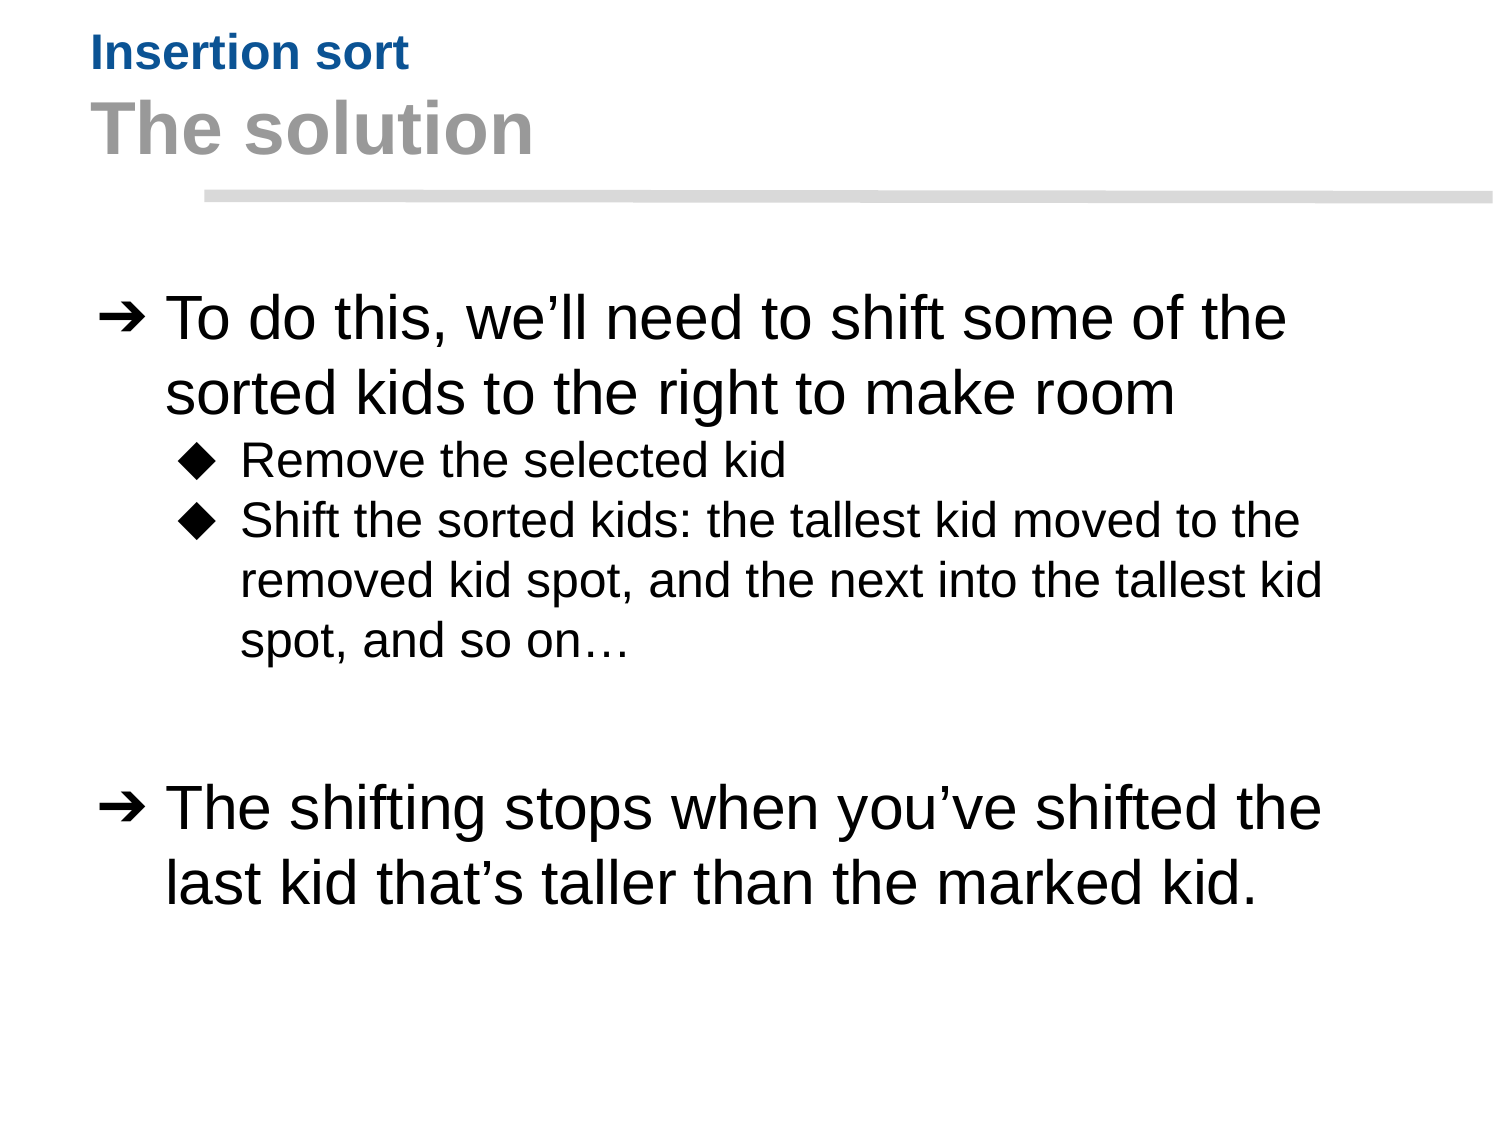

# Insertion sort
The solution
To do this, we’ll need to shift some of the sorted kids to the right to make room
Remove the selected kid
Shift the sorted kids: the tallest kid moved to the removed kid spot, and the next into the tallest kid spot, and so on…

The shifting stops when you’ve shifted the last kid that’s taller than the marked kid.